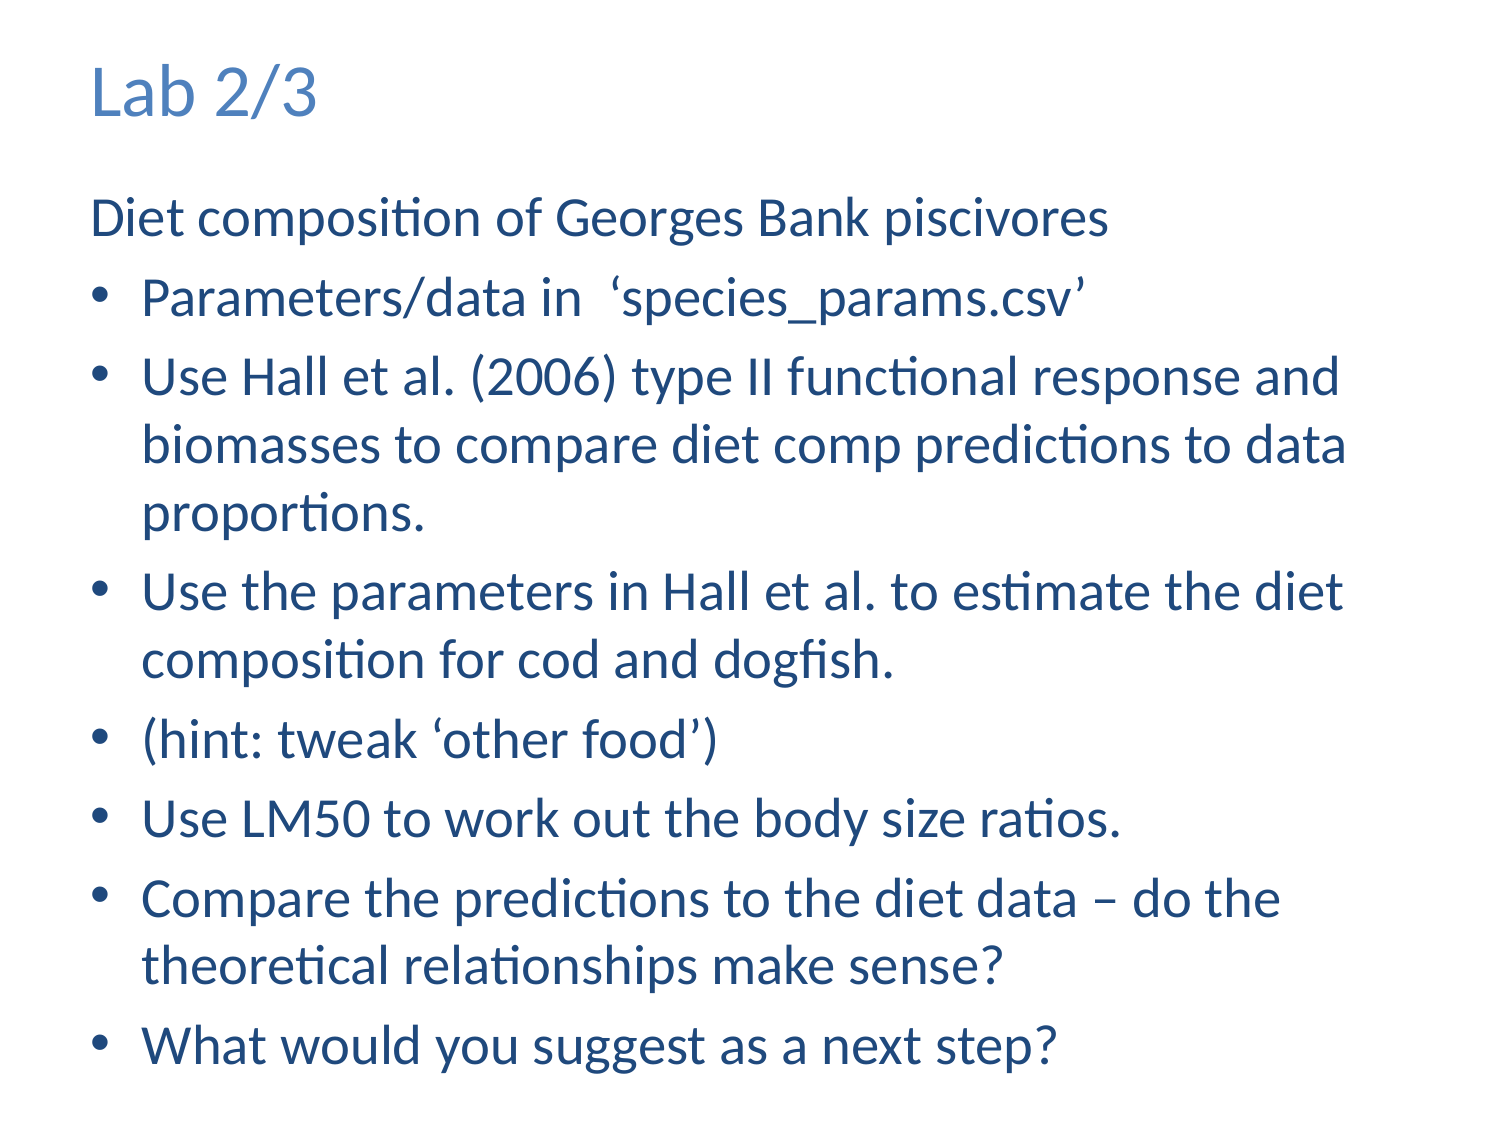

# Lab 2/3
Diet composition of Georges Bank piscivores
Parameters/data in  ‘species_params.csv’
Use Hall et al. (2006) type II functional response and biomasses to compare diet comp predictions to data proportions.
Use the parameters in Hall et al. to estimate the diet composition for cod and dogfish.
(hint: tweak ‘other food’)
Use LM50 to work out the body size ratios.
Compare the predictions to the diet data – do the theoretical relationships make sense?
What would you suggest as a next step?